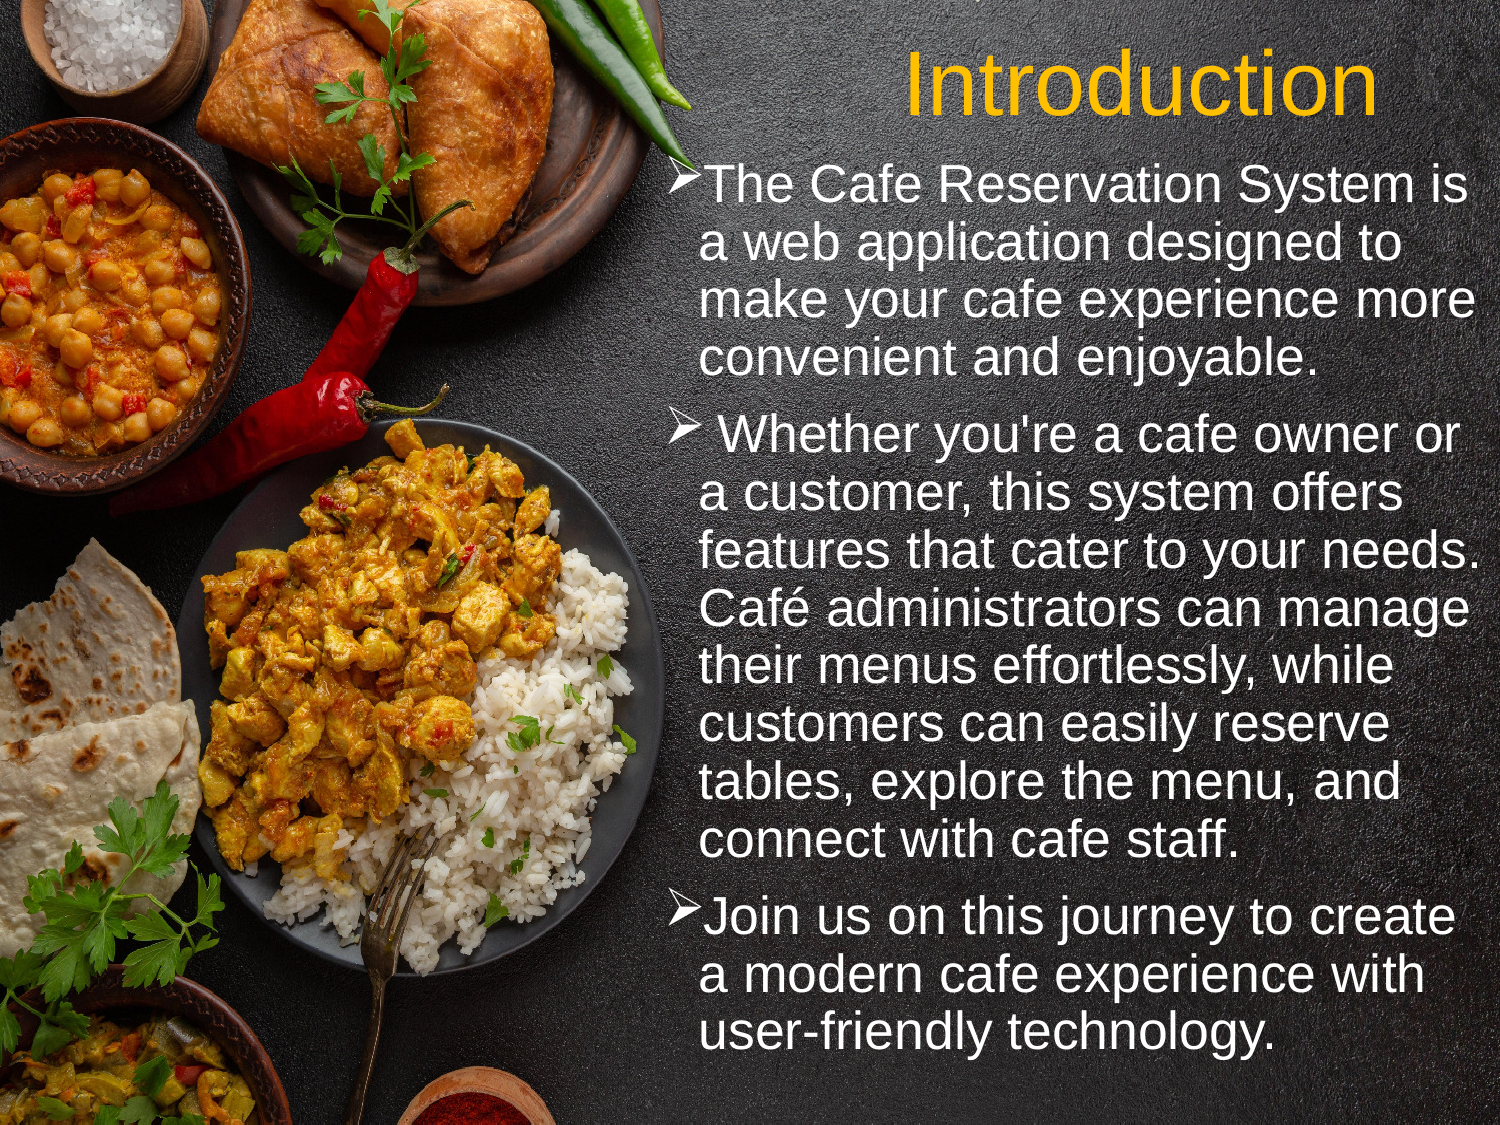

# Introduction
The Cafe Reservation System is a web application designed to make your cafe experience more convenient and enjoyable.
 Whether you're a cafe owner or a customer, this system offers features that cater to your needs. Café administrators can manage their menus effortlessly, while customers can easily reserve tables, explore the menu, and connect with cafe staff.
Join us on this journey to create a modern cafe experience with user-friendly technology.